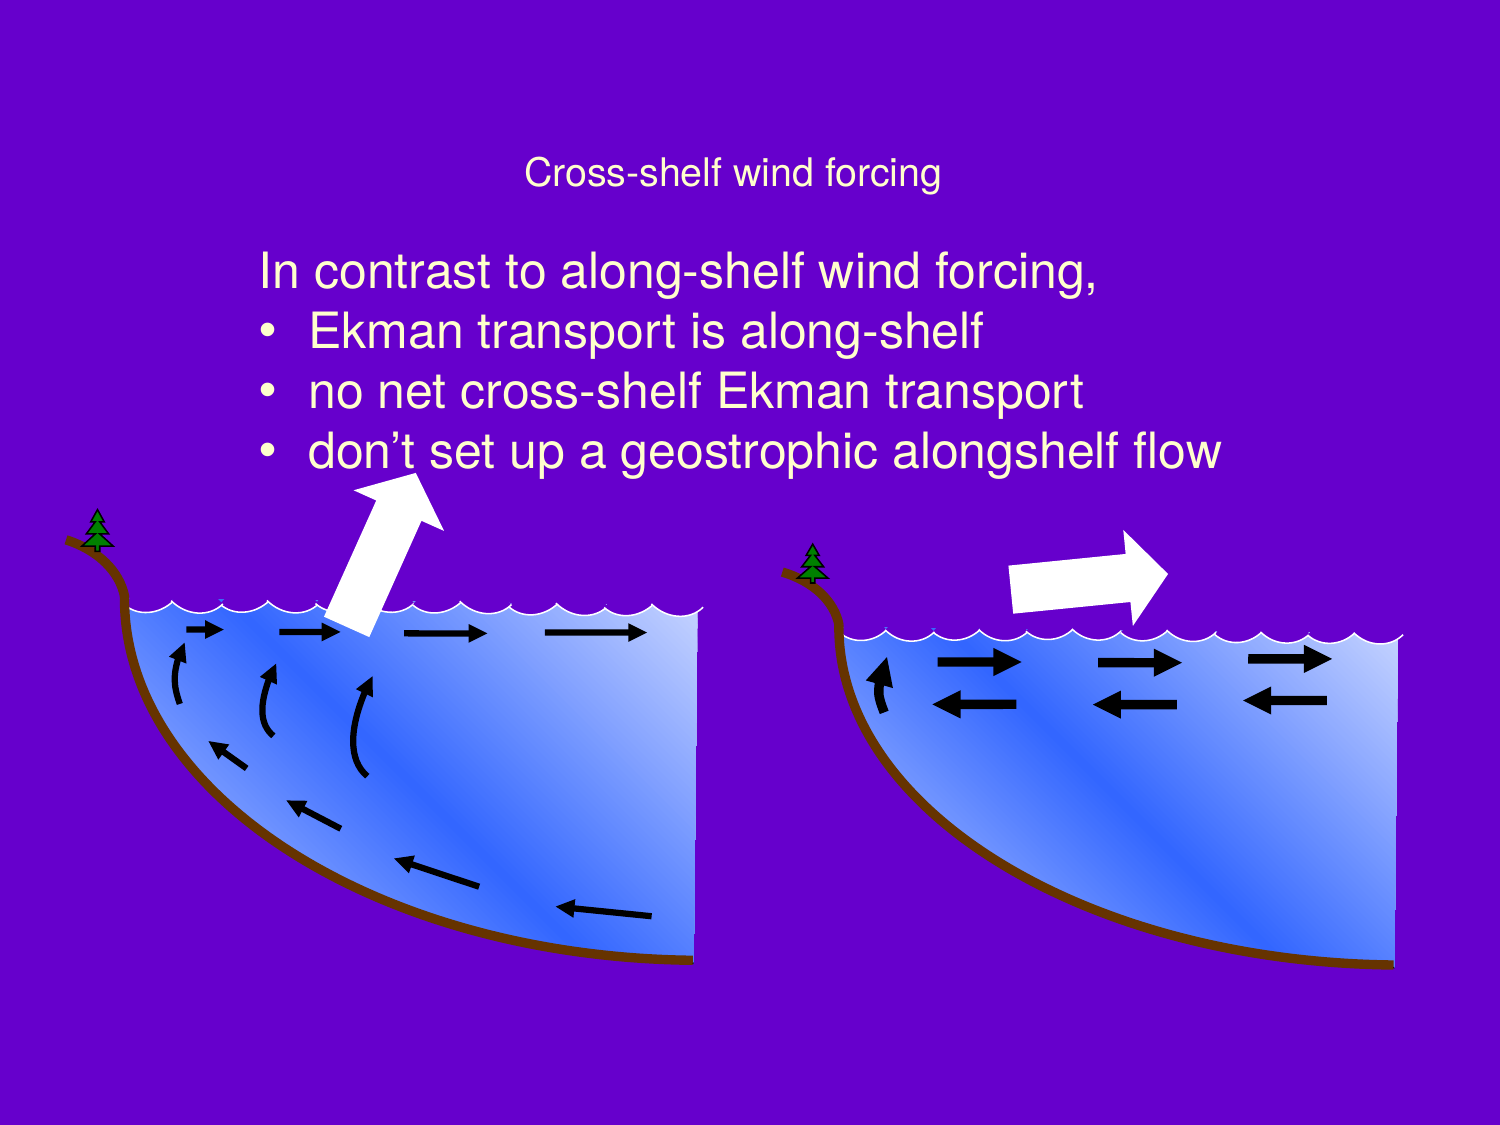

# Cross-shelf wind forcing
In contrast to along-shelf wind forcing,
 Ekman transport is along-shelf
 no net cross-shelf Ekman transport
 don’t set up a geostrophic alongshelf flow